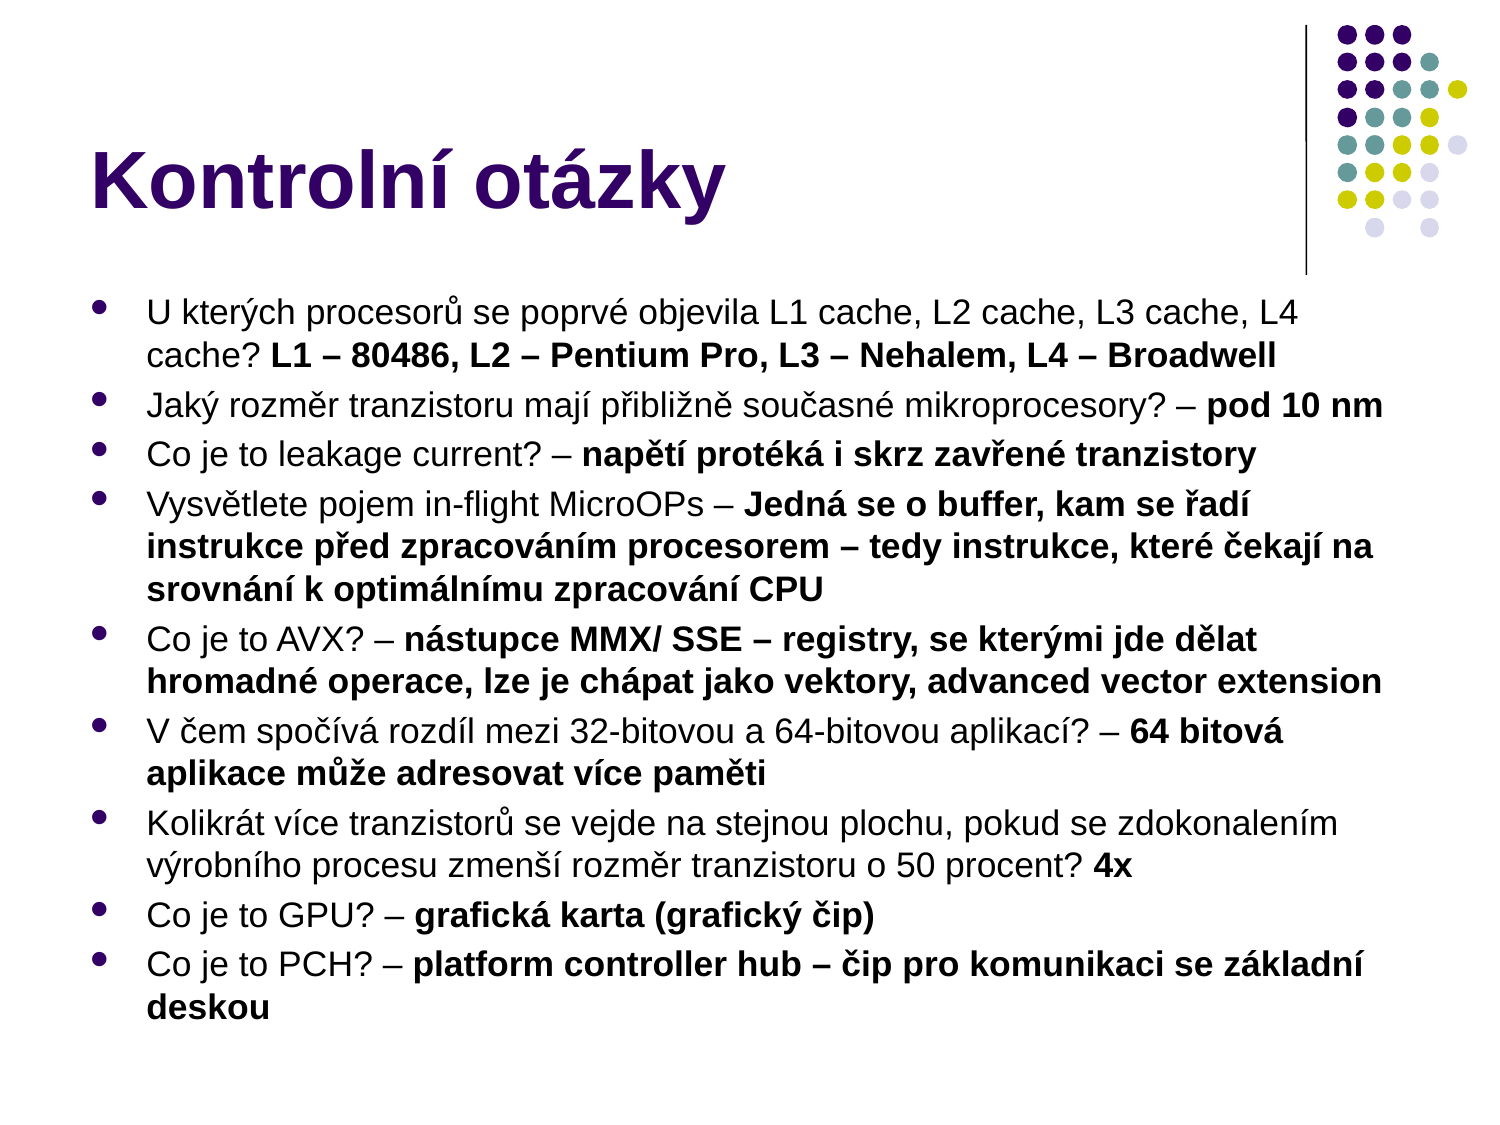

# Kontrolní otázky
U kterých procesorů se poprvé objevila L1 cache, L2 cache, L3 cache, L4 cache? L1 – 80486, L2 – Pentium Pro, L3 – Nehalem, L4 – Broadwell
Jaký rozměr tranzistoru mají přibližně současné mikroprocesory? – pod 10 nm
Co je to leakage current? – napětí protéká i skrz zavřené tranzistory
Vysvětlete pojem in-flight MicroOPs – Jedná se o buffer, kam se řadí instrukce před zpracováním procesorem – tedy instrukce, které čekají na srovnání k optimálnímu zpracování CPU
Co je to AVX? – nástupce MMX/ SSE – registry, se kterými jde dělat hromadné operace, lze je chápat jako vektory, advanced vector extension
V čem spočívá rozdíl mezi 32-bitovou a 64-bitovou aplikací? – 64 bitová aplikace může adresovat více paměti
Kolikrát více tranzistorů se vejde na stejnou plochu, pokud se zdokonalením výrobního procesu zmenší rozměr tranzistoru o 50 procent? 4x
Co je to GPU? – grafická karta (grafický čip)
Co je to PCH? – platform controller hub – čip pro komunikaci se základní deskou